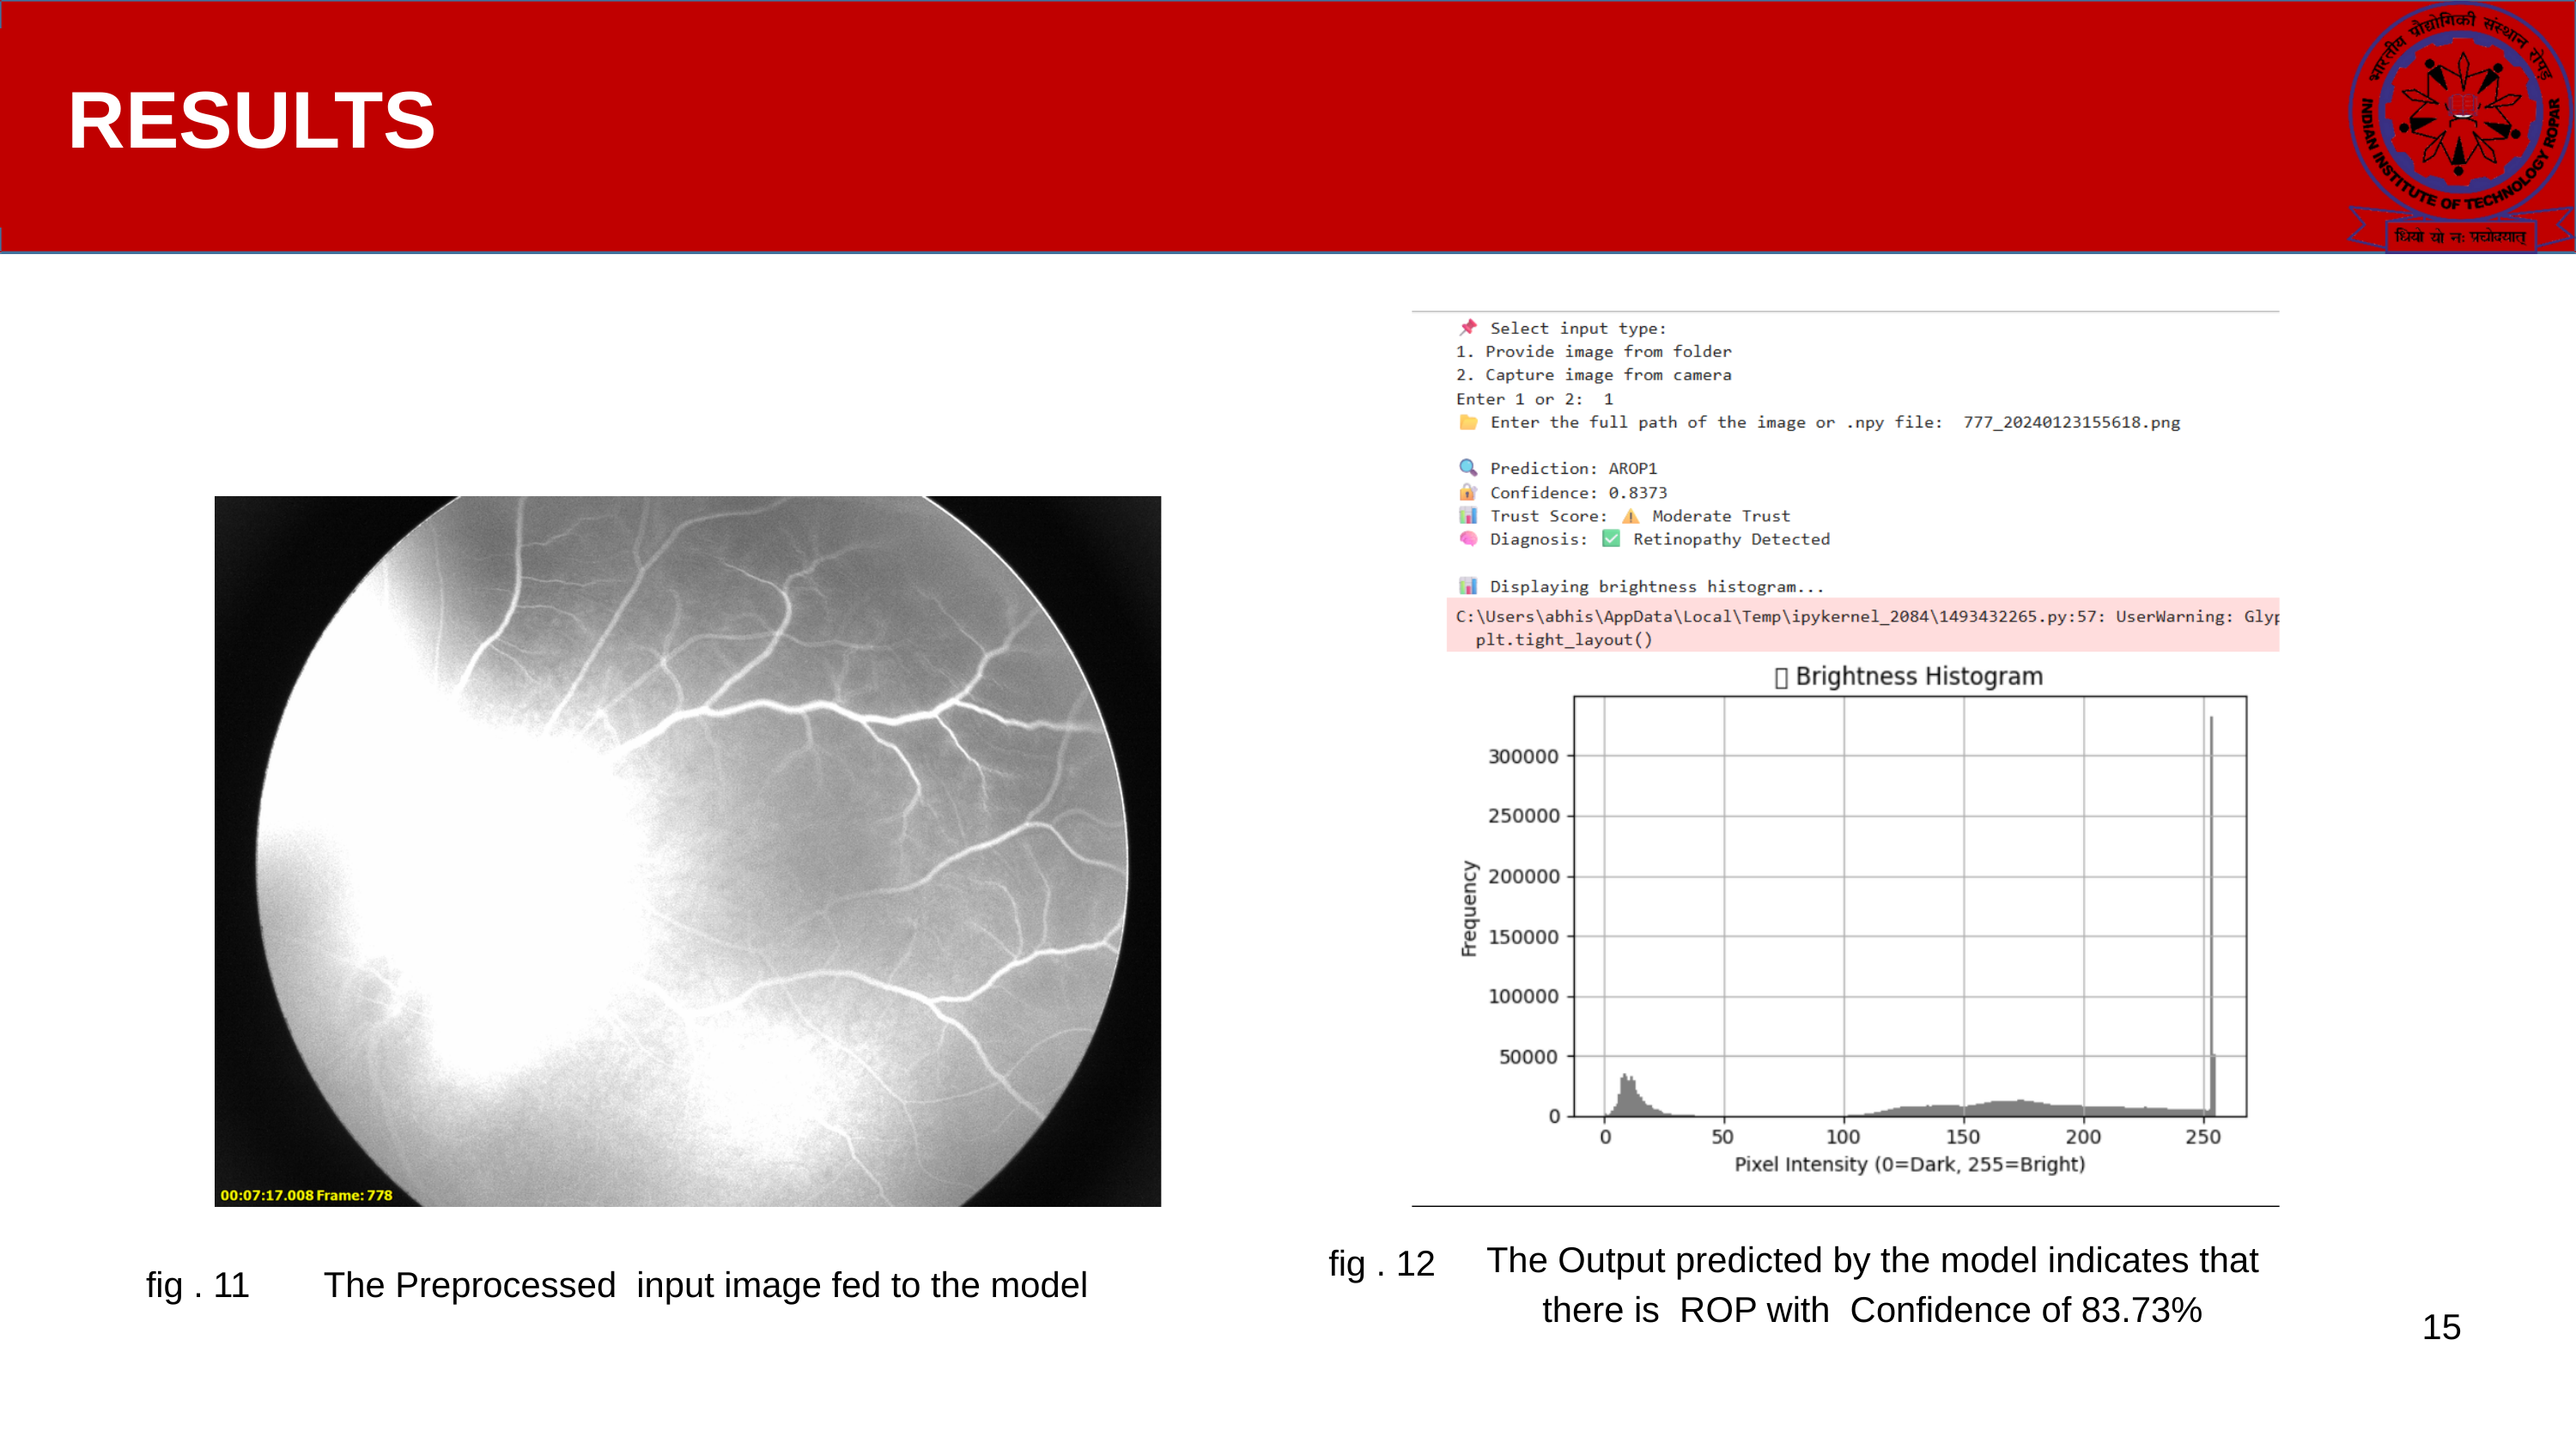

RESULTS

The Output predicted by the model indicates that there is  ROP with  Confidence of 83.73%
fig . 12
fig . 11
The Preprocessed  input image fed to the model
15